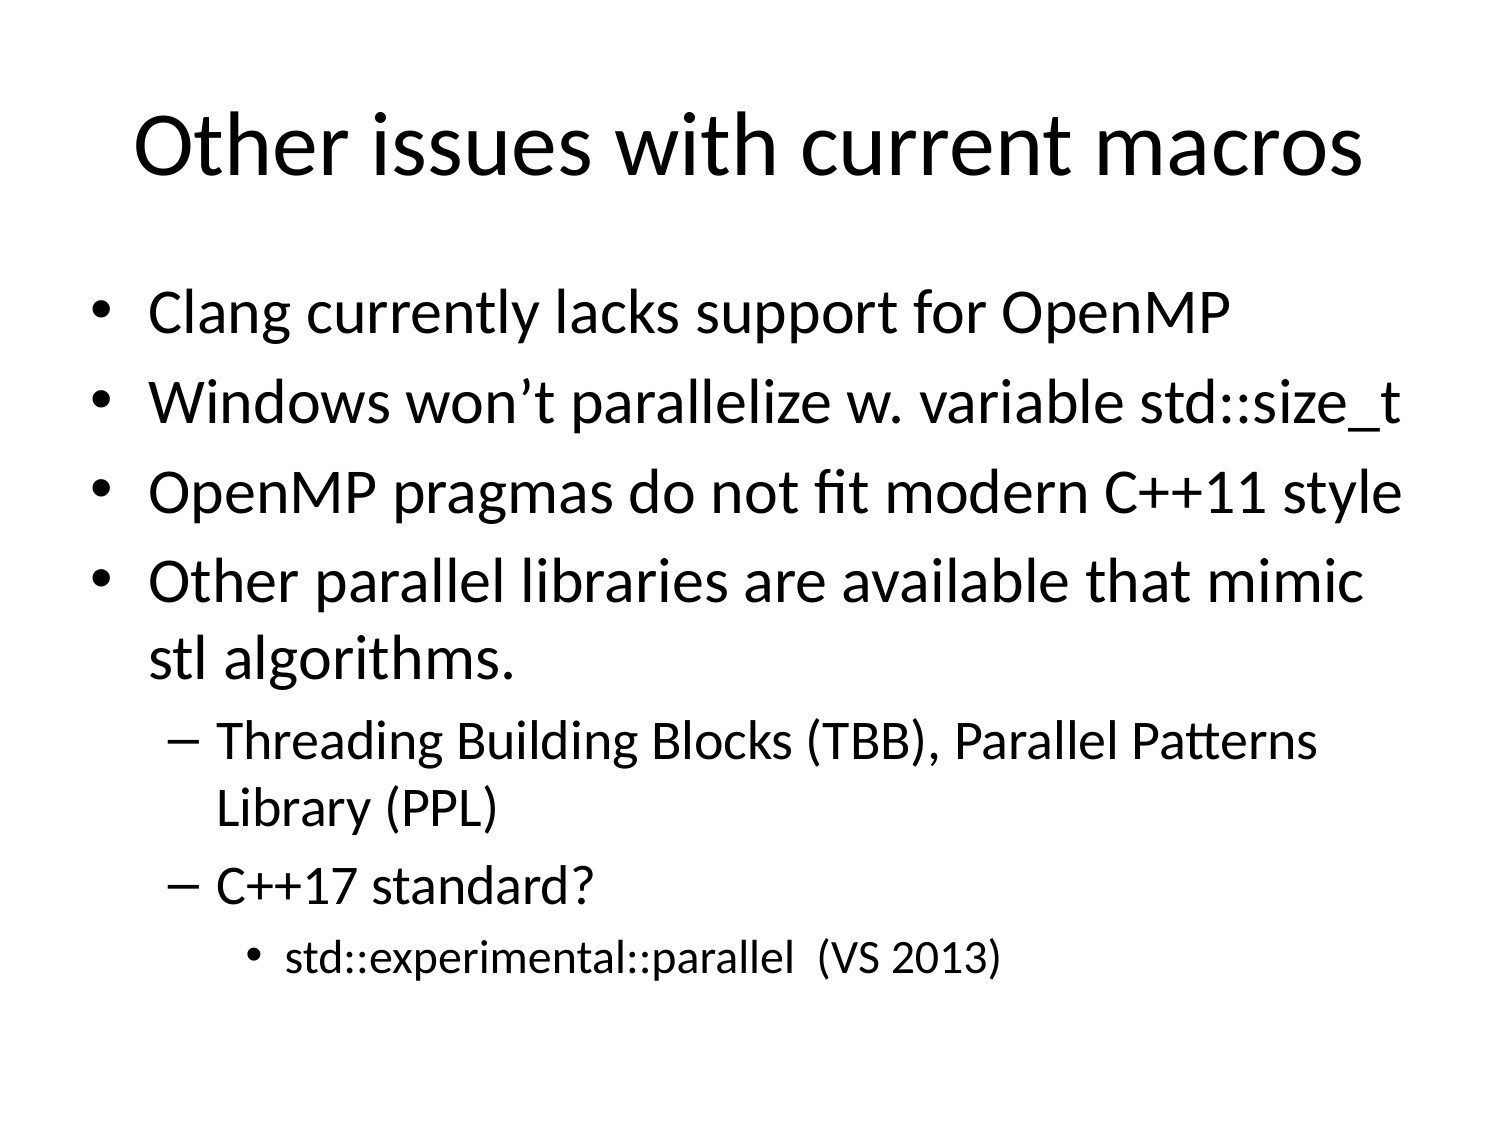

# Other issues with current macros
Clang currently lacks support for OpenMP
Windows won’t parallelize w. variable std::size_t
OpenMP pragmas do not fit modern C++11 style
Other parallel libraries are available that mimic stl algorithms.
Threading Building Blocks (TBB), Parallel Patterns Library (PPL)
C++17 standard?
std::experimental::parallel  (VS 2013)